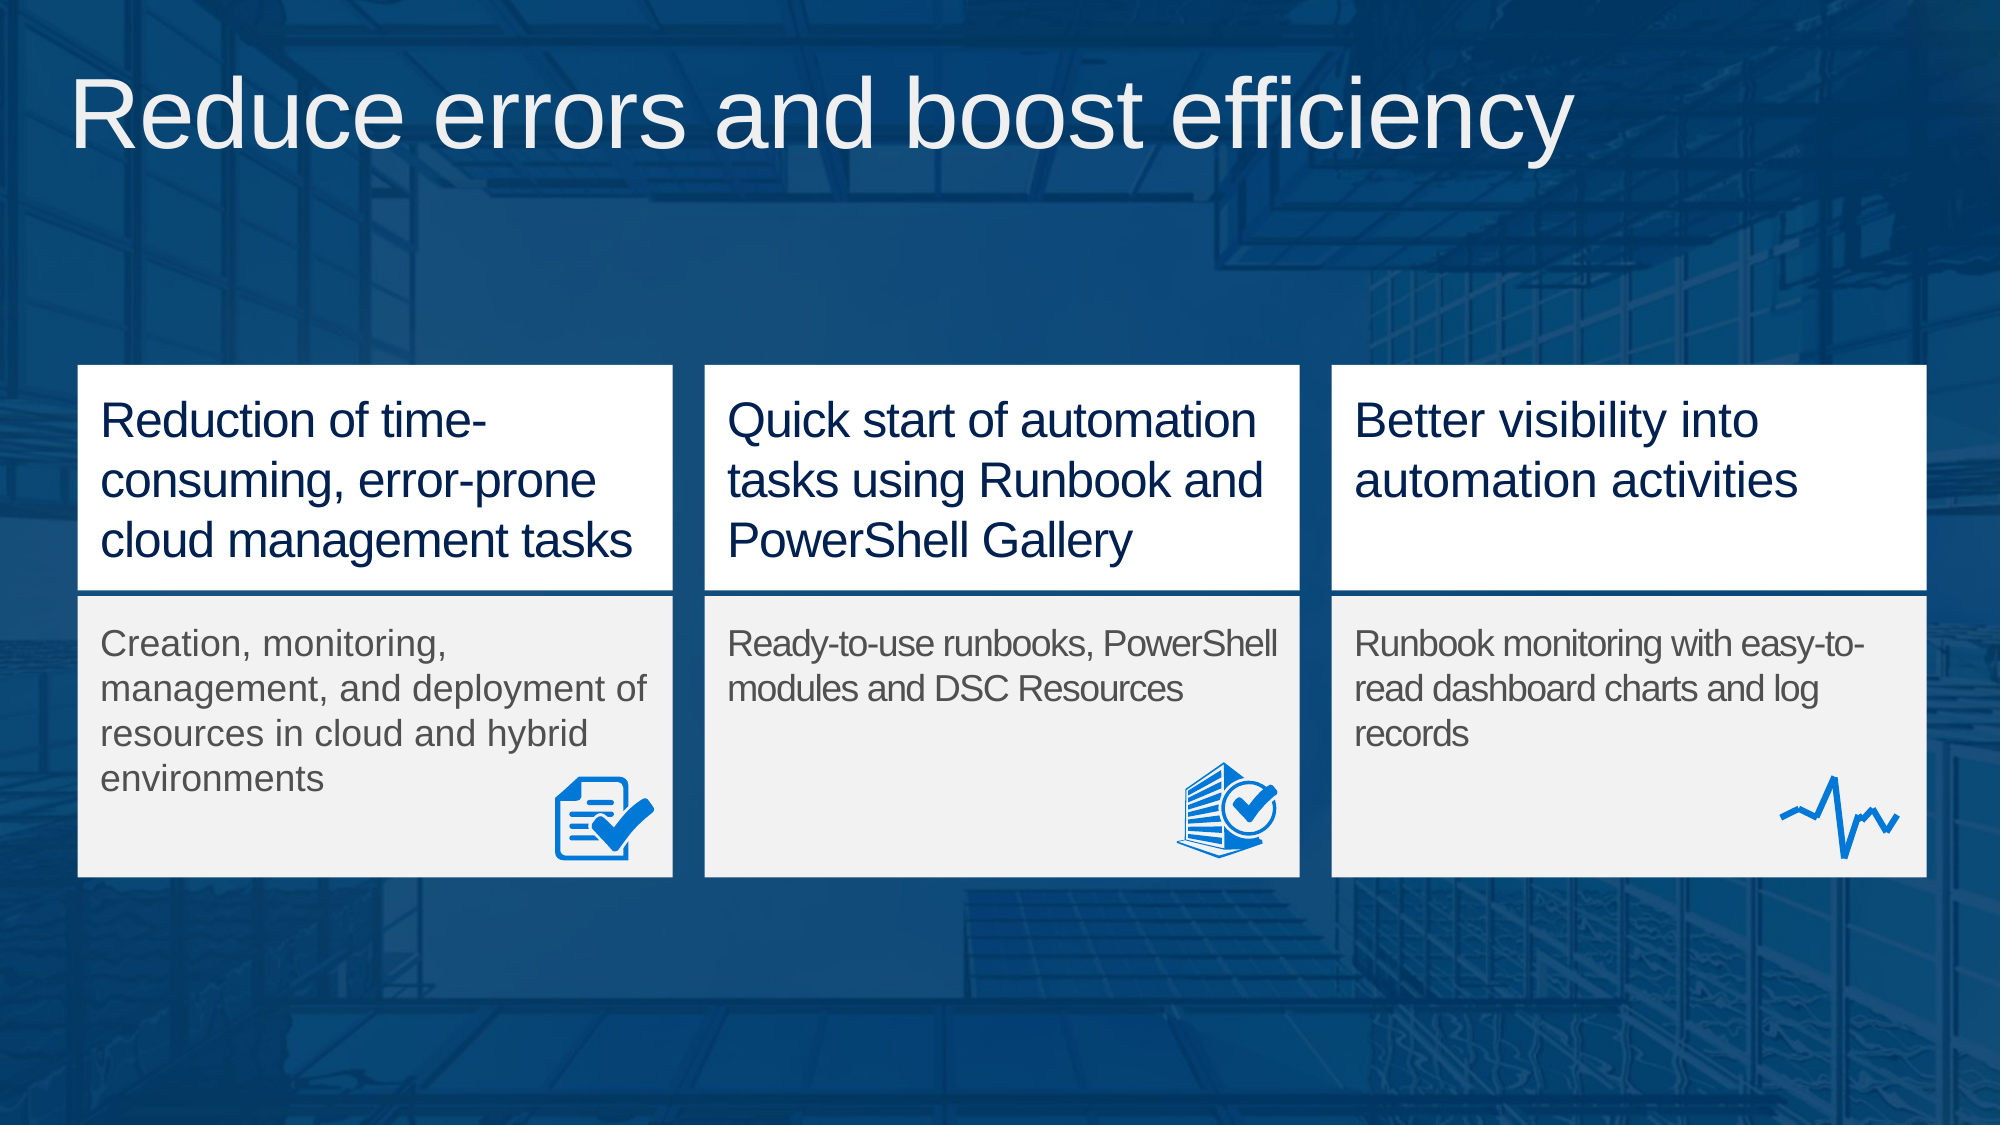

# Reduce errors and boost efficiency
Reduction of time-consuming, error-prone cloud management tasks
Quick start of automation tasks using Runbook and PowerShell Gallery
Better visibility into automation activities
Creation, monitoring, management, and deployment of resources in cloud and hybrid environments
Ready-to-use runbooks, PowerShell modules and DSC Resources
Runbook monitoring with easy-to-read dashboard charts and log records